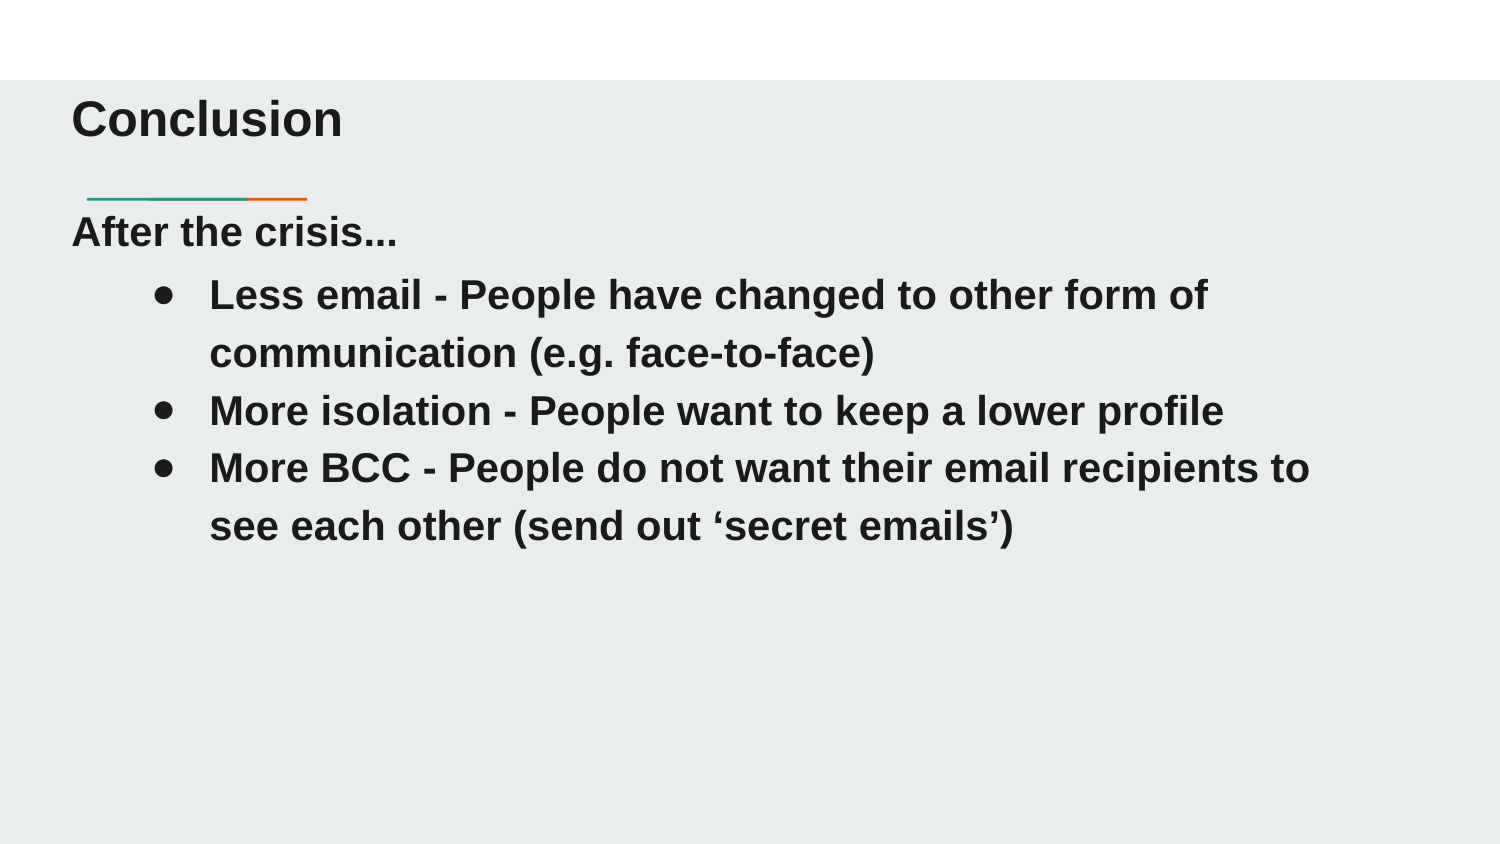

Conclusion
After the crisis...
# Less email - People have changed to other form of communication (e.g. face-to-face)
More isolation - People want to keep a lower profile
More BCC - People do not want their email recipients to see each other (send out ‘secret emails’)